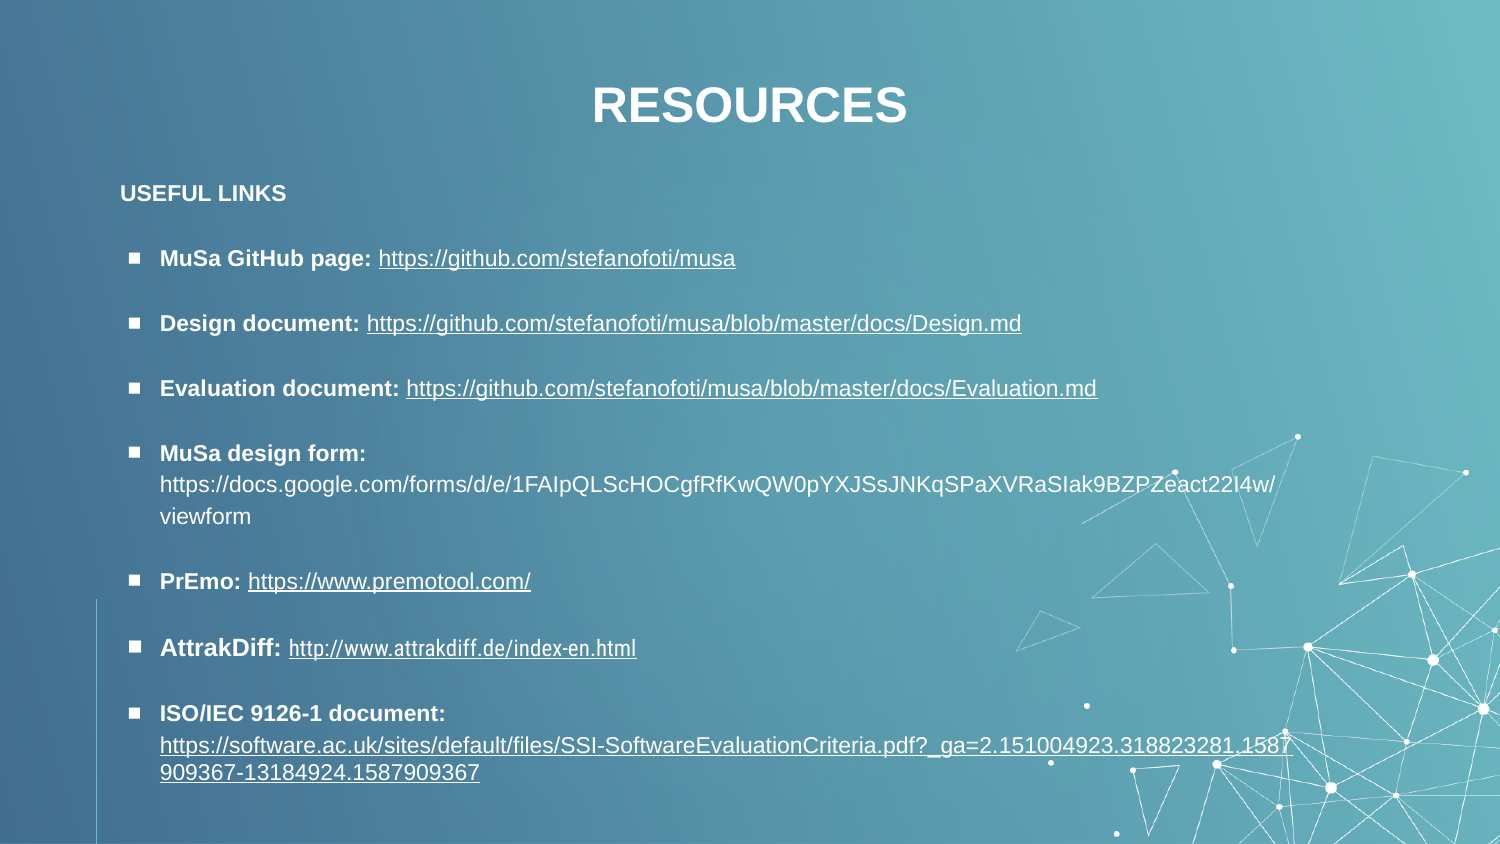

# RESOURCES
USEFUL LINKS
MuSa GitHub page: https://github.com/stefanofoti/musa
Design document: https://github.com/stefanofoti/musa/blob/master/docs/Design.md
Evaluation document: https://github.com/stefanofoti/musa/blob/master/docs/Evaluation.md
MuSa design form: https://docs.google.com/forms/d/e/1FAIpQLScHOCgfRfKwQW0pYXJSsJNKqSPaXVRaSIak9BZPZeact22I4w/viewform
PrEmo: https://www.premotool.com/
AttrakDiff: http://www.attrakdiff.de/index-en.html
ISO/IEC 9126-1 document: https://software.ac.uk/sites/default/files/SSI-SoftwareEvaluationCriteria.pdf?_ga=2.151004923.318823281.1587909367-13184924.1587909367